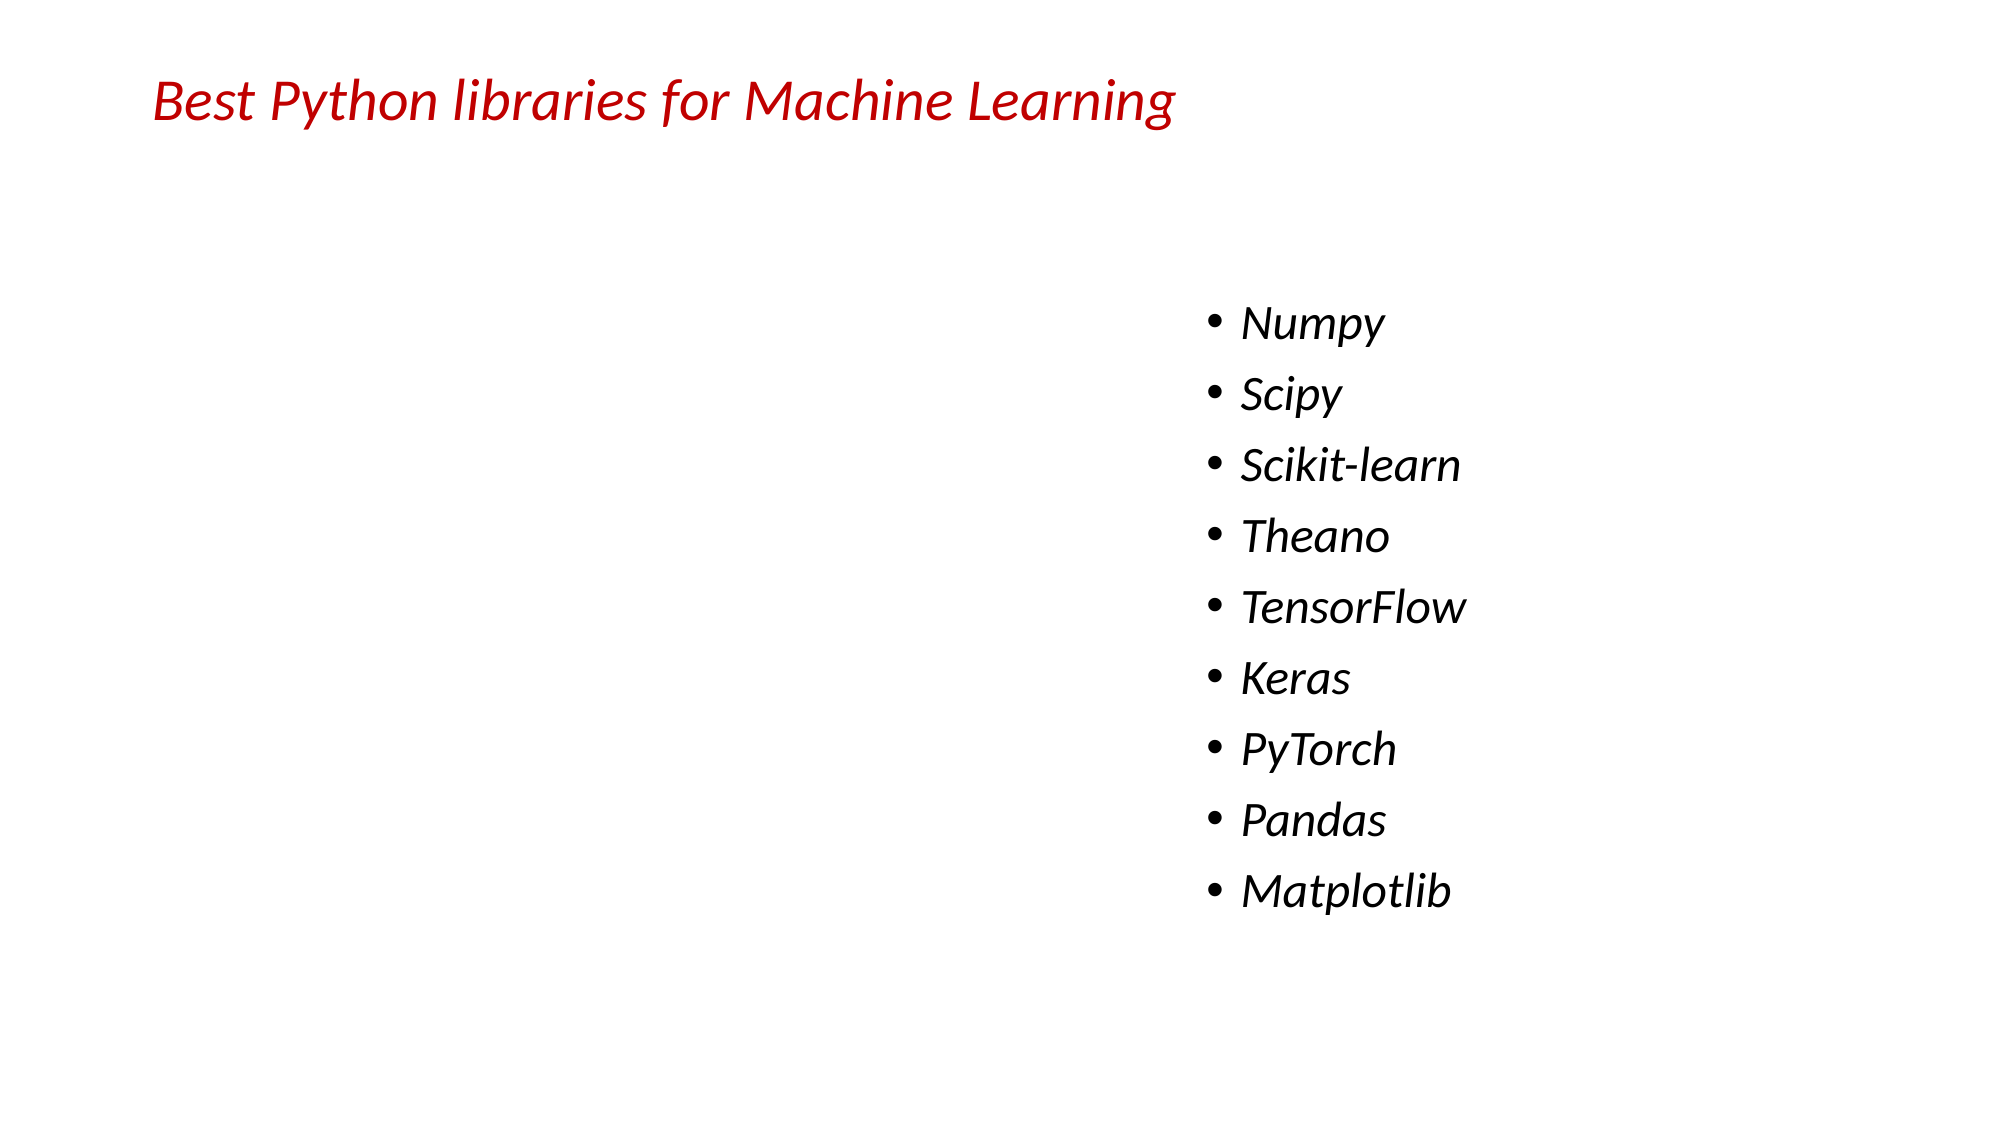

# Best Python libraries for Machine Learning

Numpy
Scipy
Scikit-learn
Theano
TensorFlow
Keras
PyTorch
Pandas
Matplotlib